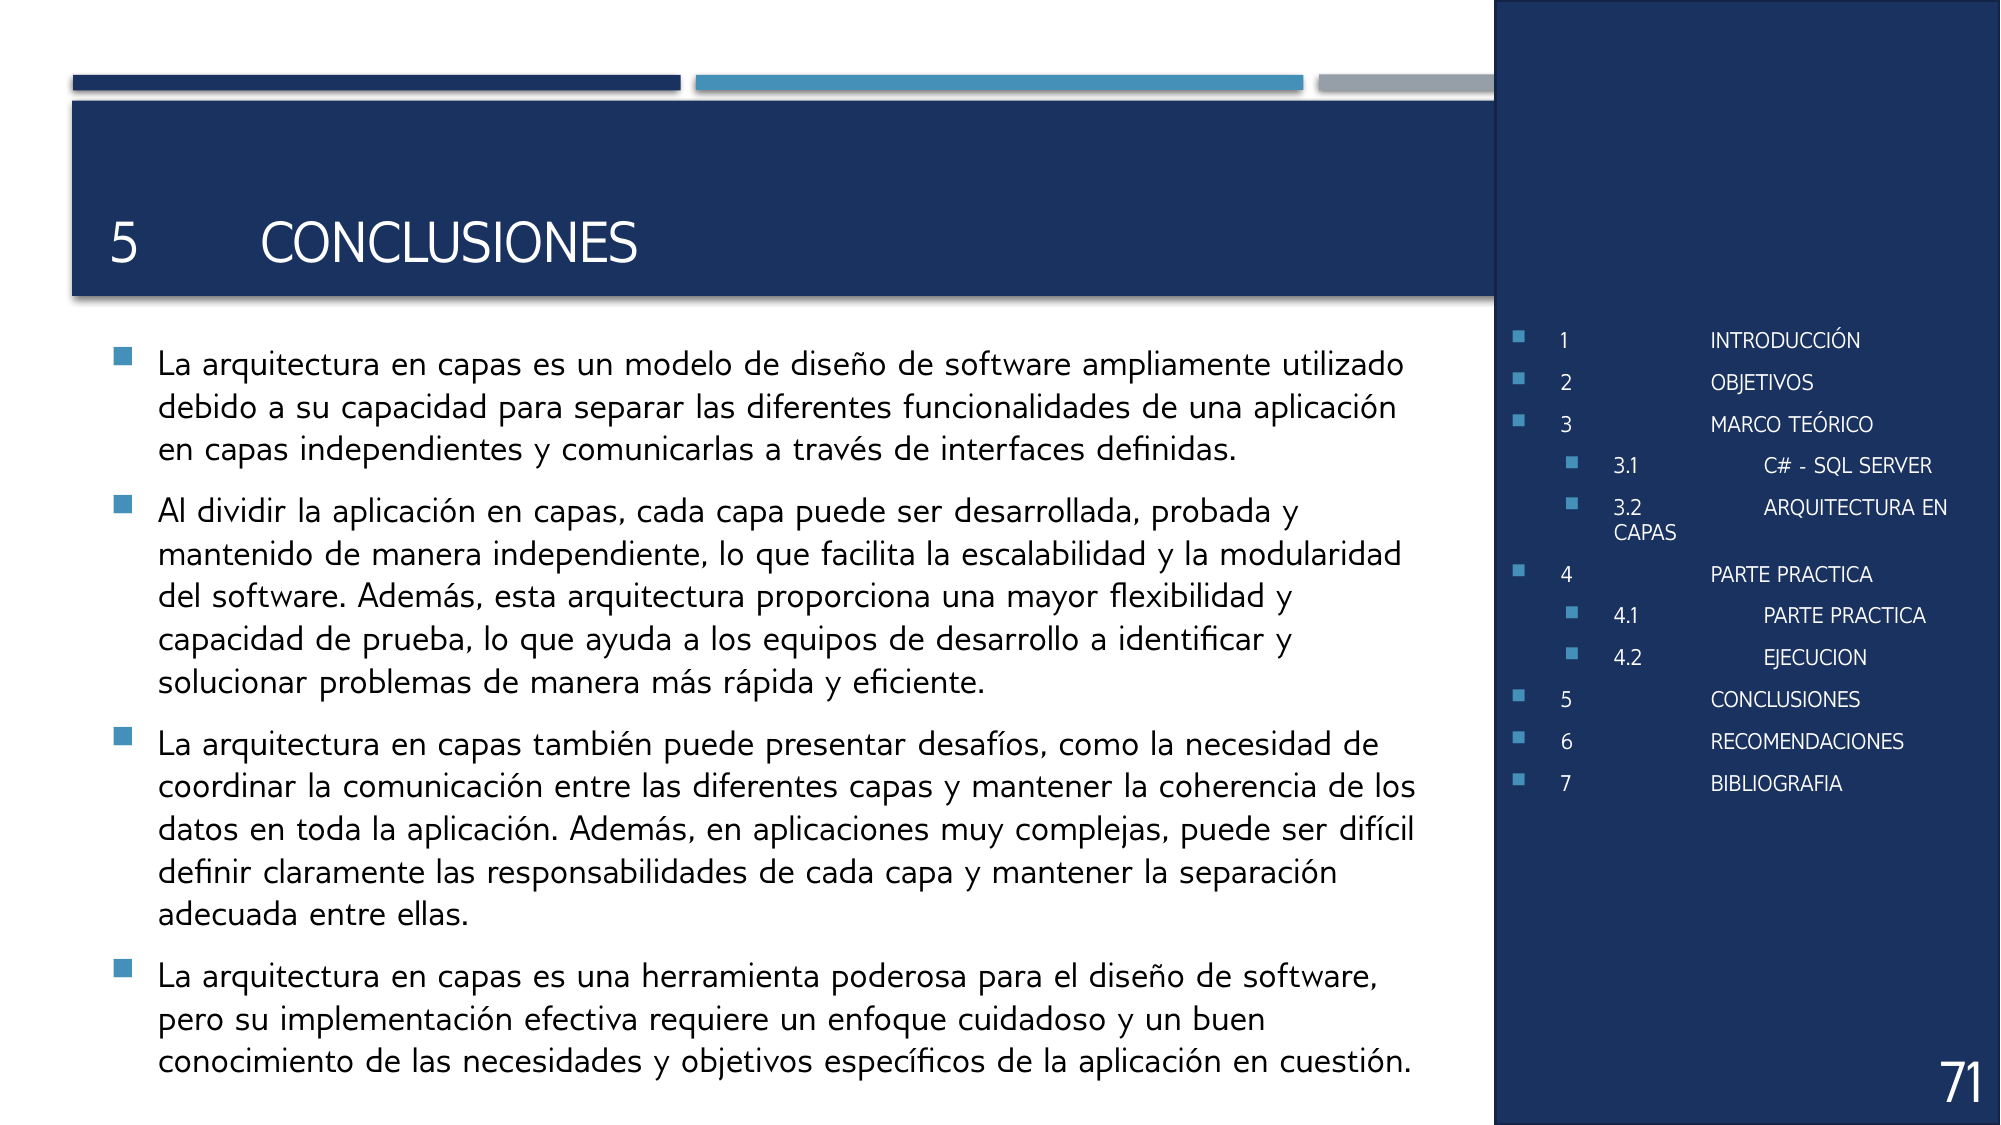

1	INTRODUCCIÓN
2	OBJETIVOS
3	MARCO TEÓRICO
3.1	C# - SQL SERVER
3.2	ARQUITECTURA EN CAPAS
4	PARTE PRACTICA
4.1	PARTE PRACTICA
4.2	EJECUCION
5	CONCLUSIONES
6	RECOMENDACIONES
7	BIBLIOGRAFIA
# 5	CONCLUSIONES
La arquitectura en capas es un modelo de diseño de software ampliamente utilizado debido a su capacidad para separar las diferentes funcionalidades de una aplicación en capas independientes y comunicarlas a través de interfaces definidas.
Al dividir la aplicación en capas, cada capa puede ser desarrollada, probada y mantenido de manera independiente, lo que facilita la escalabilidad y la modularidad del software. Además, esta arquitectura proporciona una mayor flexibilidad y capacidad de prueba, lo que ayuda a los equipos de desarrollo a identificar y solucionar problemas de manera más rápida y eficiente.
La arquitectura en capas también puede presentar desafíos, como la necesidad de coordinar la comunicación entre las diferentes capas y mantener la coherencia de los datos en toda la aplicación. Además, en aplicaciones muy complejas, puede ser difícil definir claramente las responsabilidades de cada capa y mantener la separación adecuada entre ellas.
La arquitectura en capas es una herramienta poderosa para el diseño de software, pero su implementación efectiva requiere un enfoque cuidadoso y un buen conocimiento de las necesidades y objetivos específicos de la aplicación en cuestión.
71
35
38